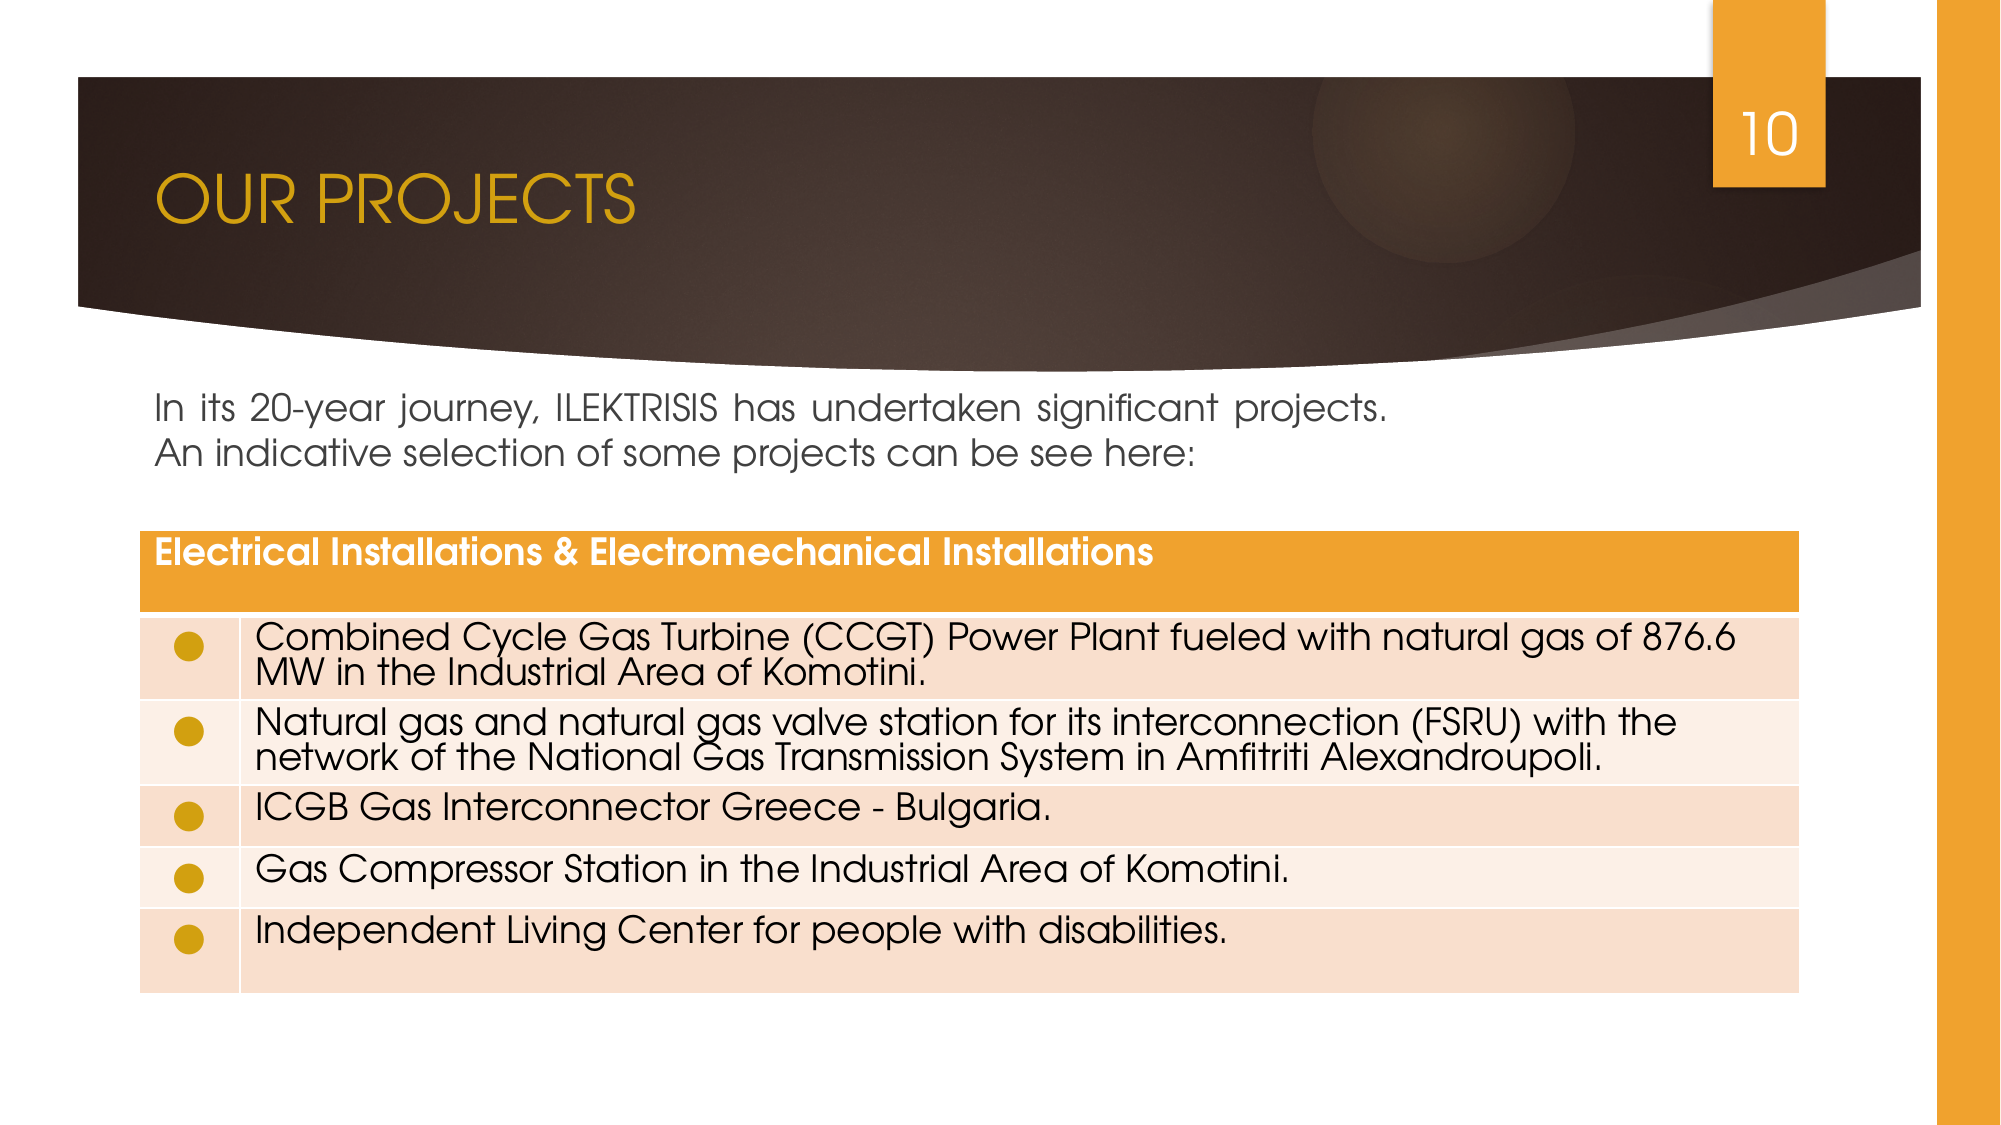

# OUR PROJECTS
10
In its 20-year journey, ILEKTRISIS has undertaken significant projects. An indicative selection of some projects can be see here:

| Electrical Installations & Electromechanical Installations |  |
| --- | --- |
| ● | Combined Cycle Gas Turbine (CCGT) Power Plant fueled with natural gas of 876.6 MW in the Industrial Area of Komotini. |
| ● | Natural gas and natural gas valve station for its interconnection (FSRU) with the network of the National Gas Transmission System in Amfitriti Alexandroupoli. |
| ● | ICGB Gas Interconnector Greece - Bulgaria. |
| ● | Gas Compressor Station in the Industrial Area of Komotini. |
| ● | Independent Living Center for people with disabilities. |